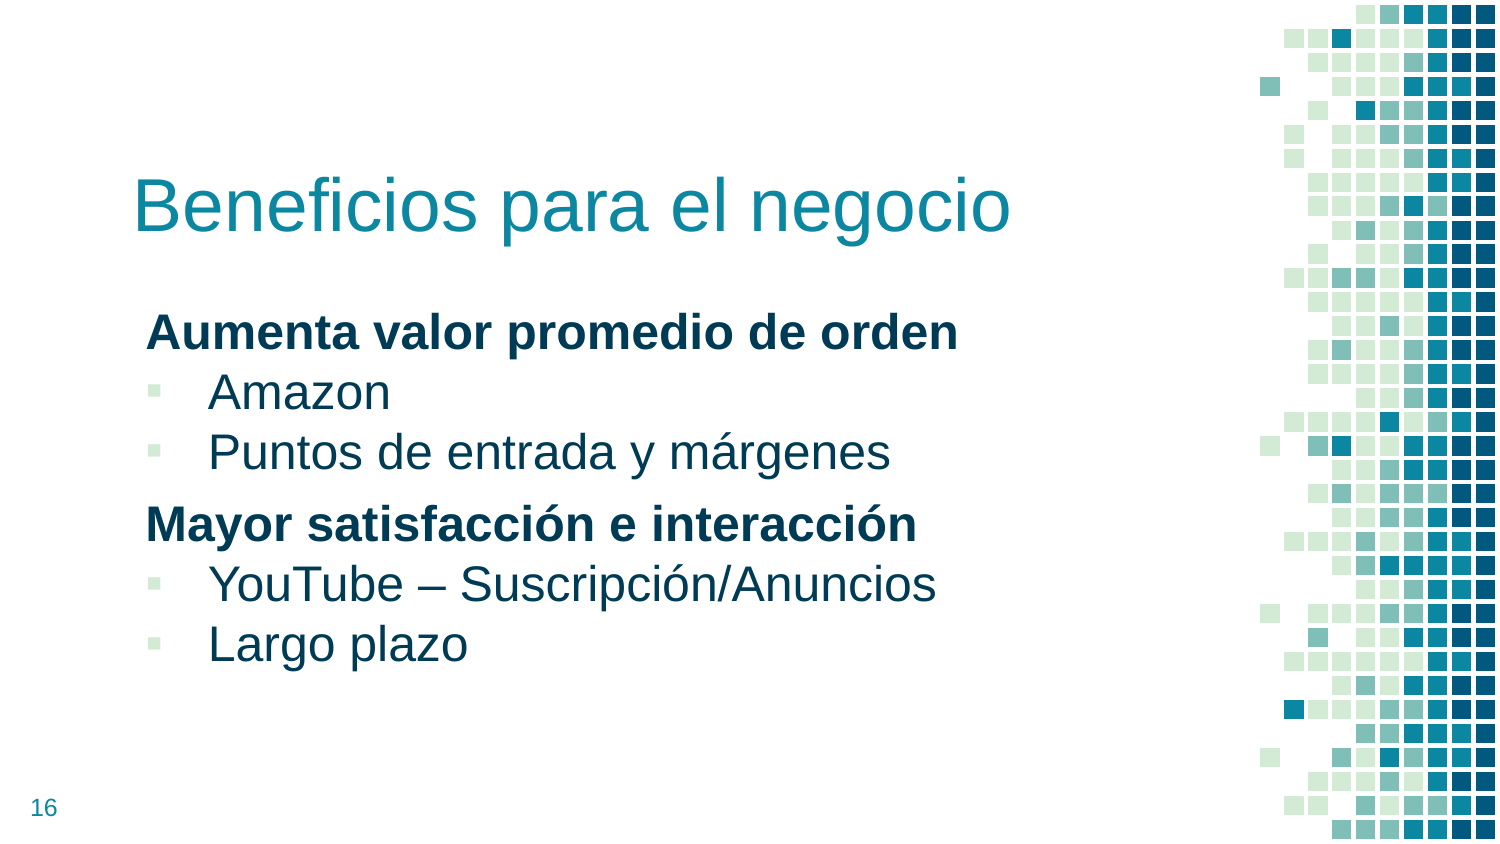

# Beneficios para el negocio
Aumenta valor promedio de orden
Amazon
Puntos de entrada y márgenes
Mayor satisfacción e interacción
YouTube – Suscripción/Anuncios
Largo plazo

16